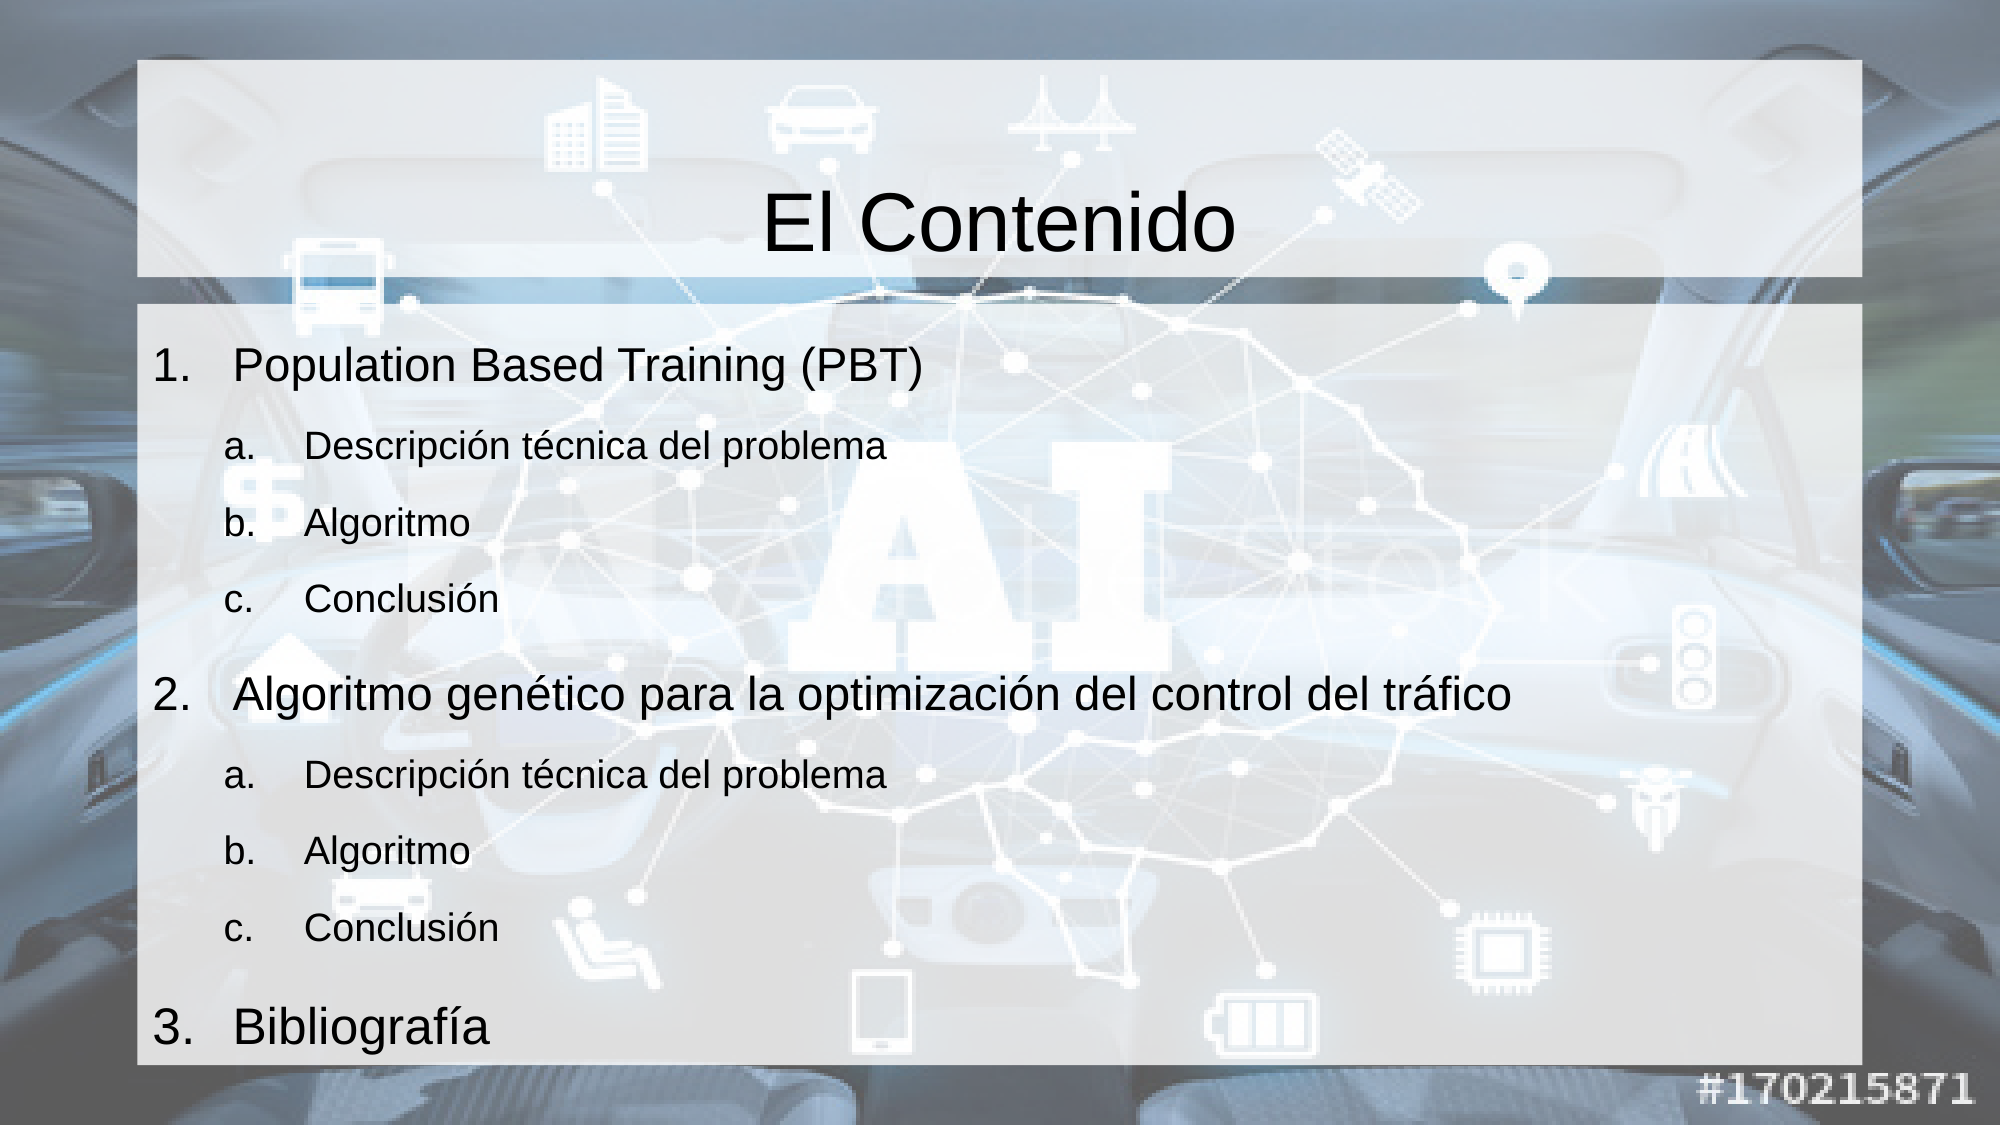

El Contenido
#
Population Based Training (PBT)
Descripción técnica del problema
Algoritmo
Conclusión
Algoritmo genético para la optimización del control del tráfico
Descripción técnica del problema
Algoritmo
Conclusión
Bibliografía